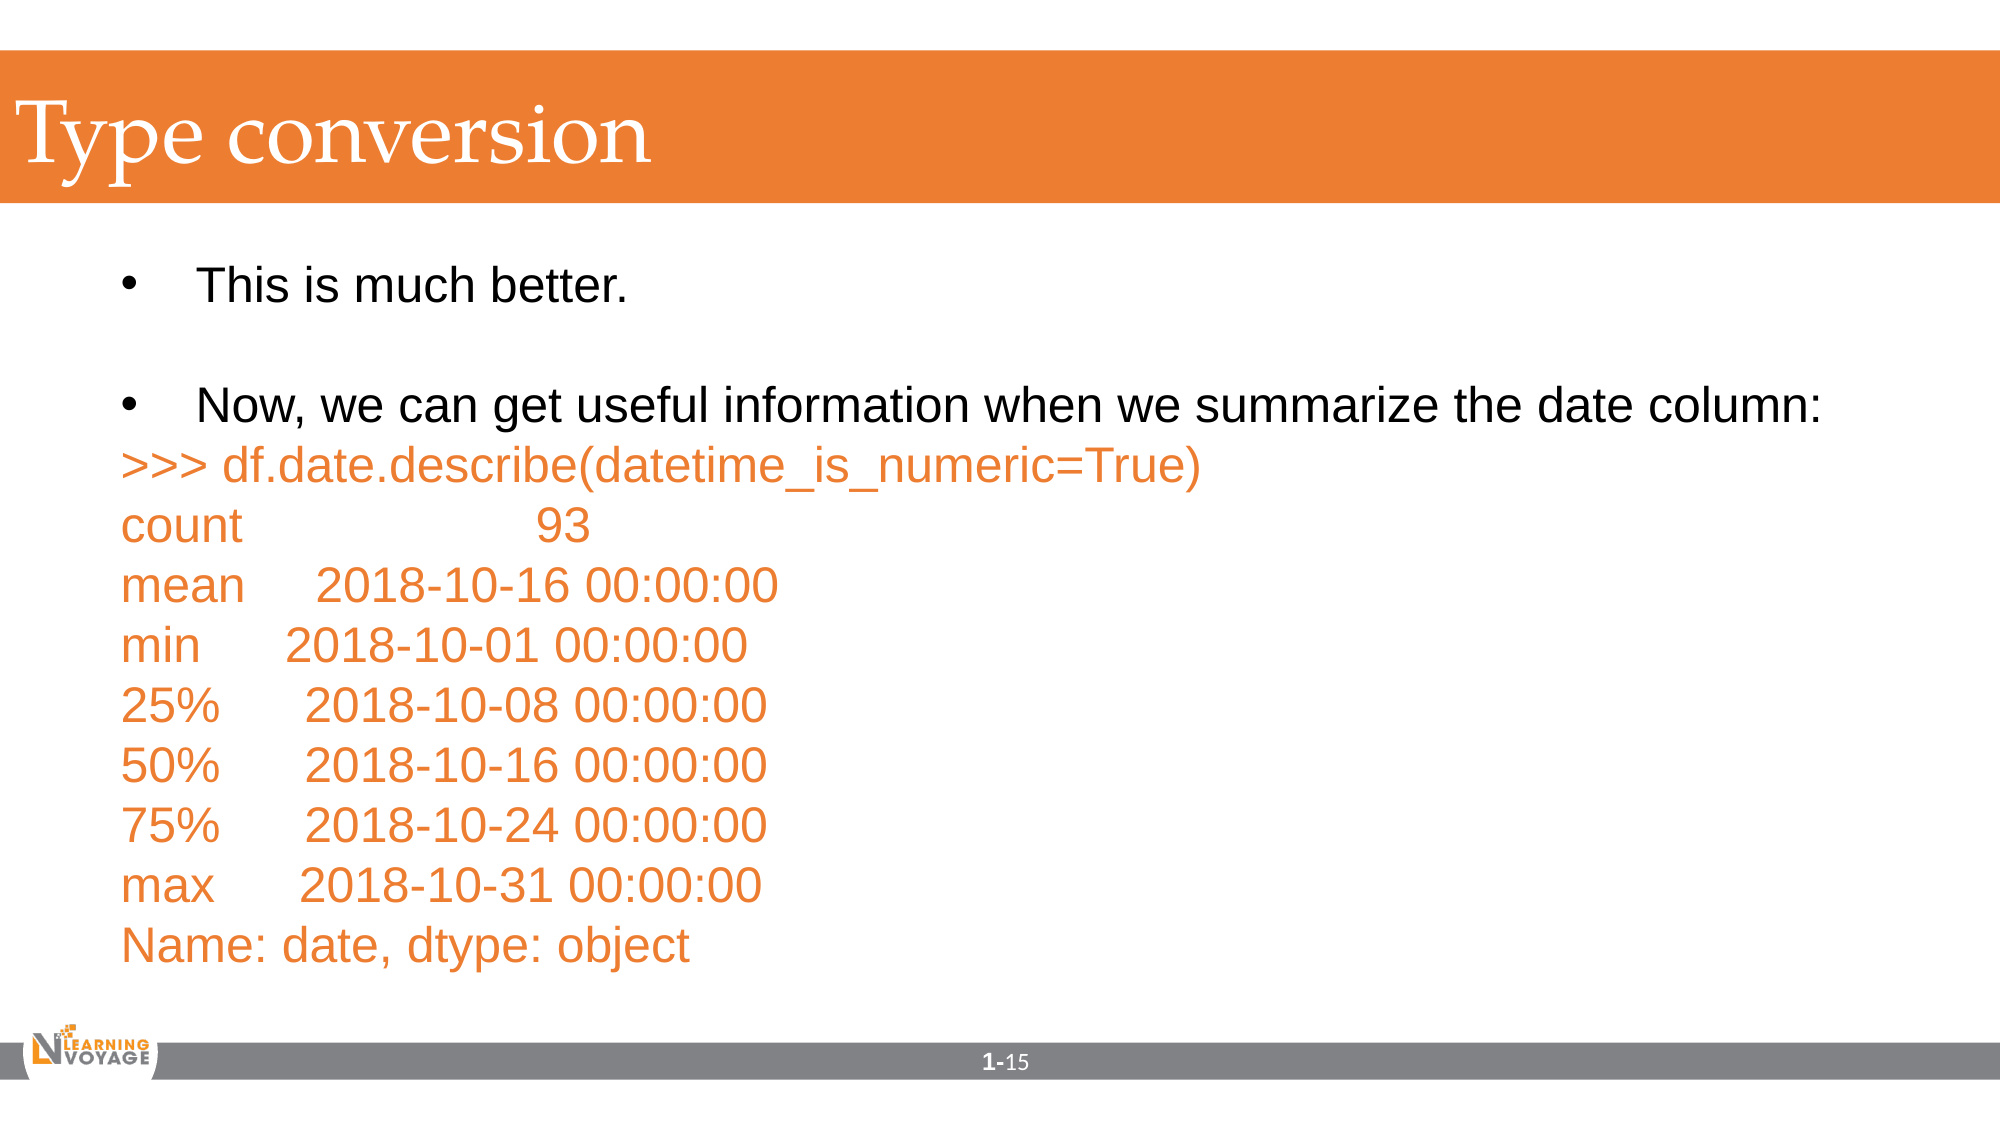

Type conversion
This is much better.

Now, we can get useful information when we summarize the date column:
>>> df.date.describe(datetime_is_numeric=True)
count                     93
mean     2018-10-16 00:00:00
min      2018-10-01 00:00:00
25%      2018-10-08 00:00:00
50%      2018-10-16 00:00:00
75%      2018-10-24 00:00:00
max      2018-10-31 00:00:00
Name: date, dtype: object
1-15